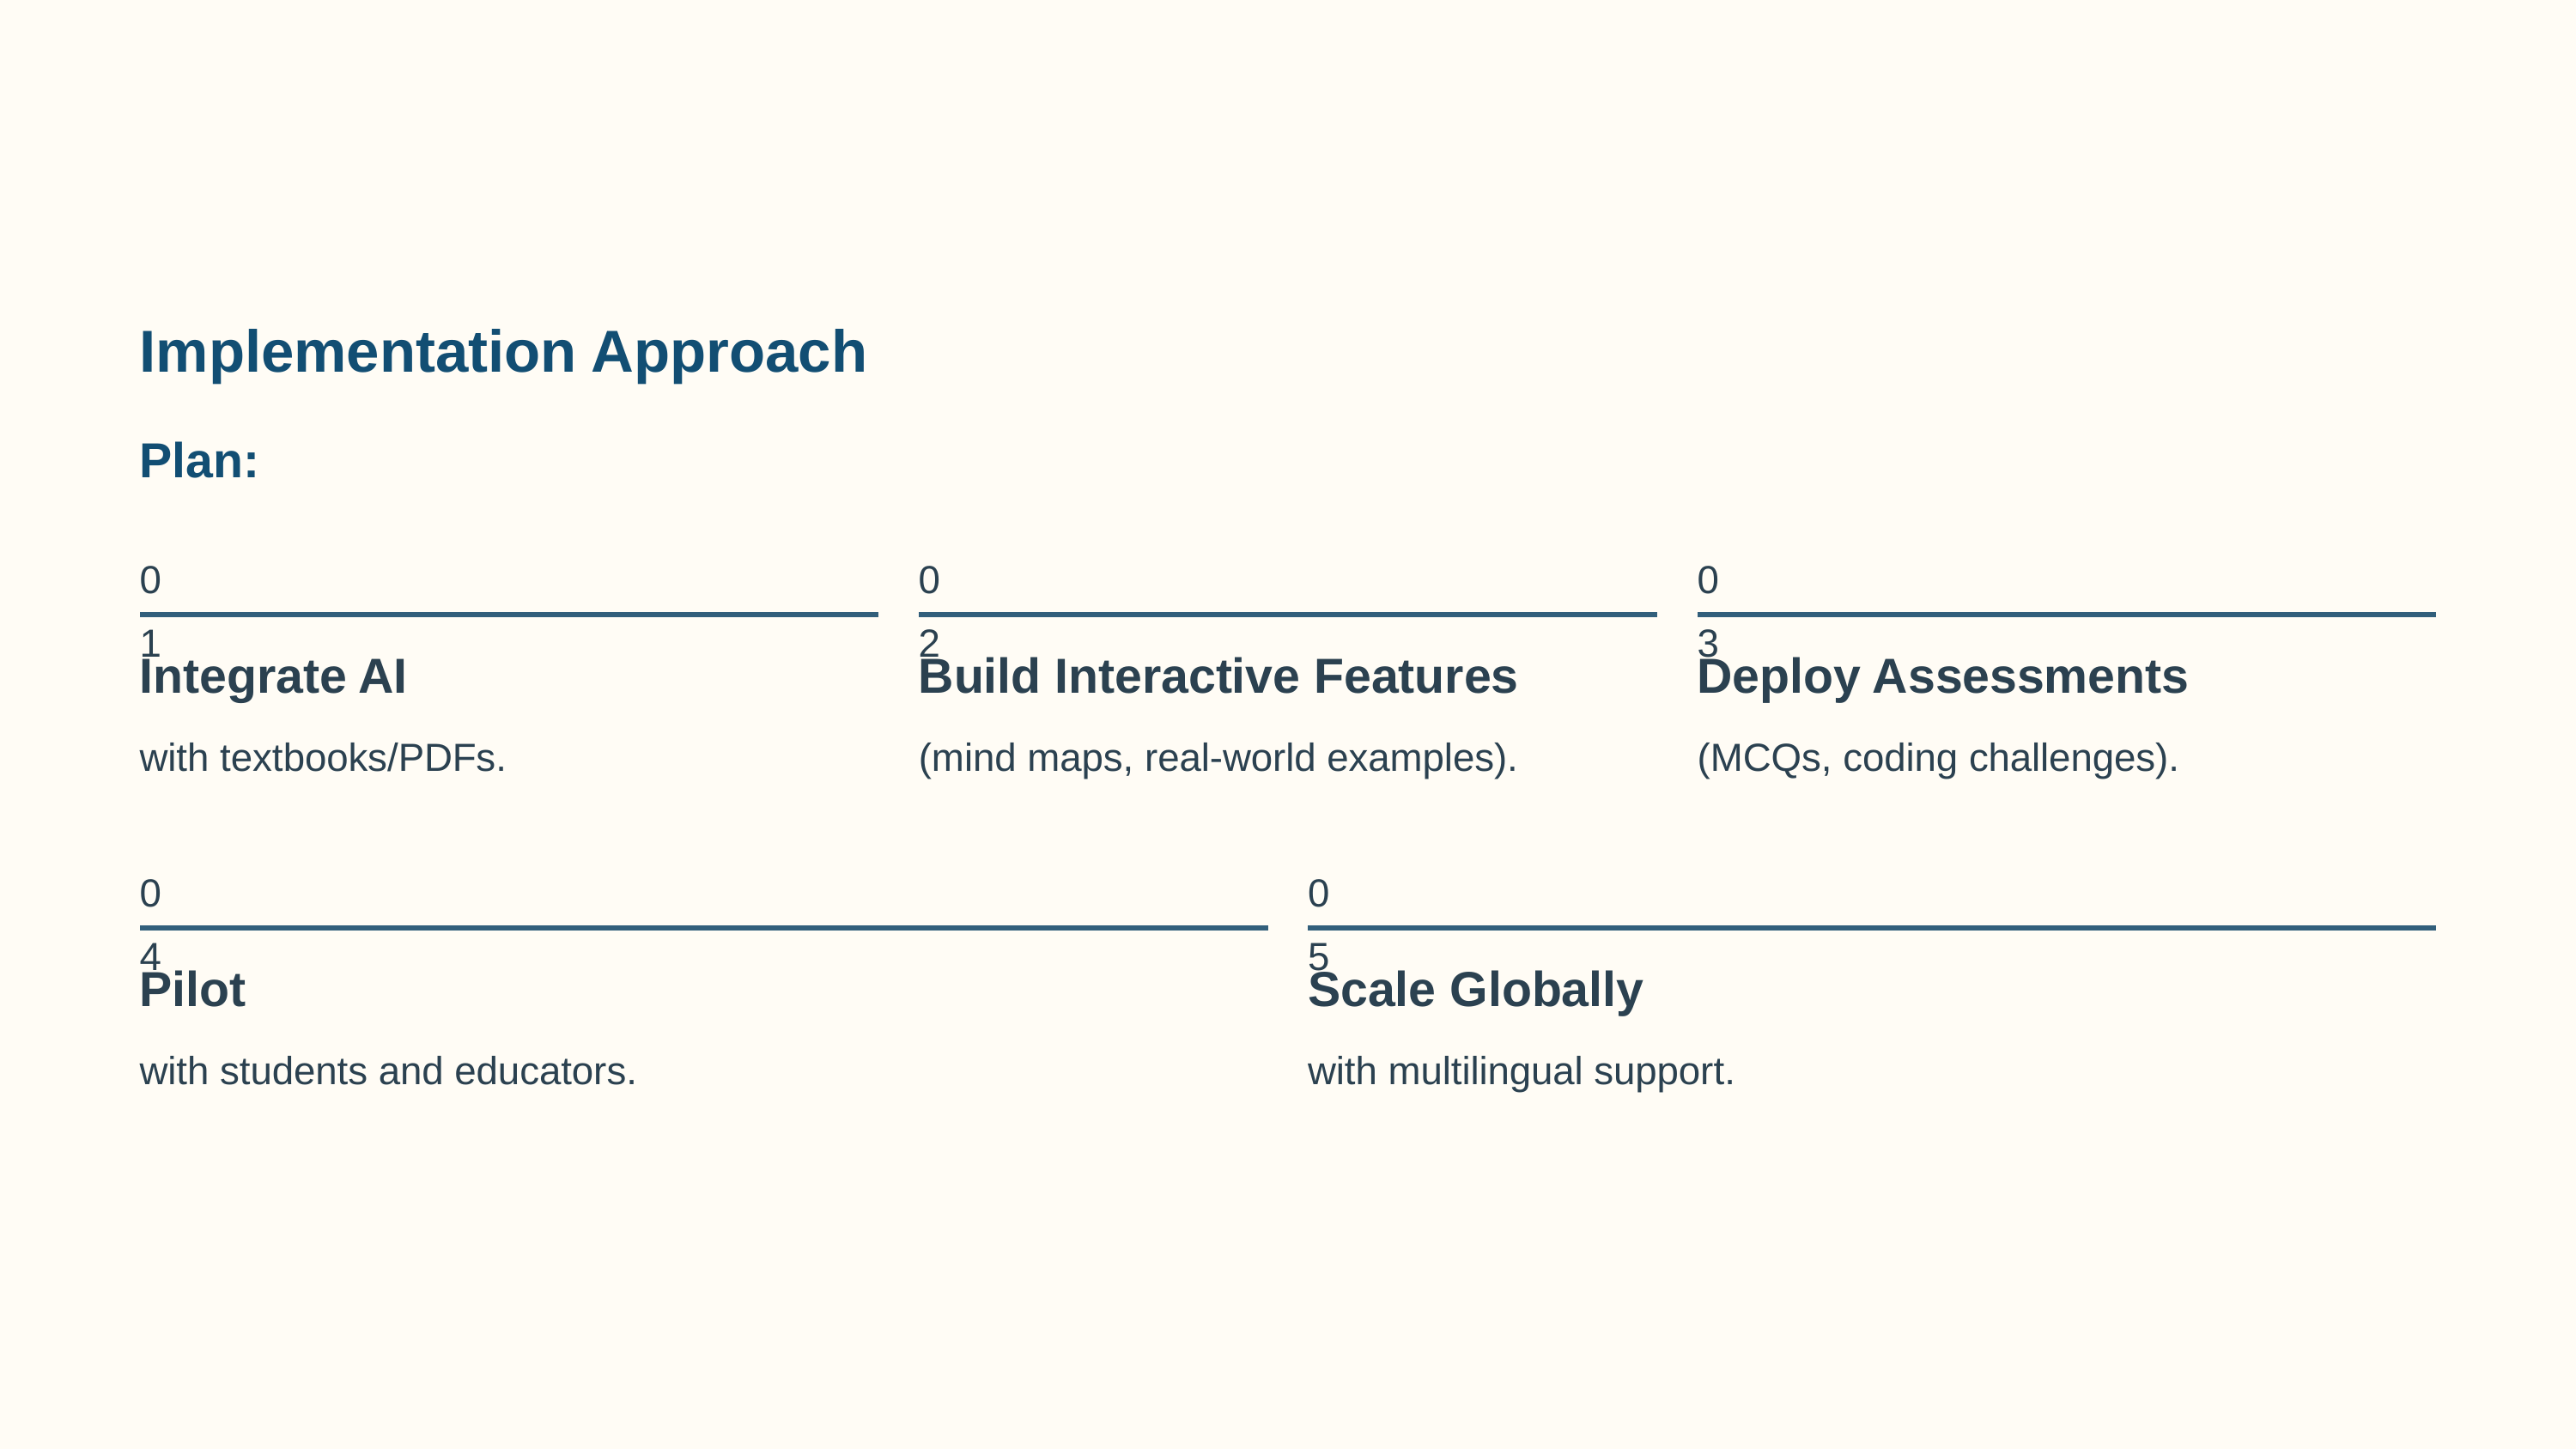

Implementation Approach
Plan:
01
02
03

Integrate AI
Build Interactive Features
Deploy Assessments
with textbooks/PDFs.
(mind maps, real-world examples).
(MCQs, coding challenges).
04
05

Pilot
Scale Globally
with students and educators.
with multilingual support.